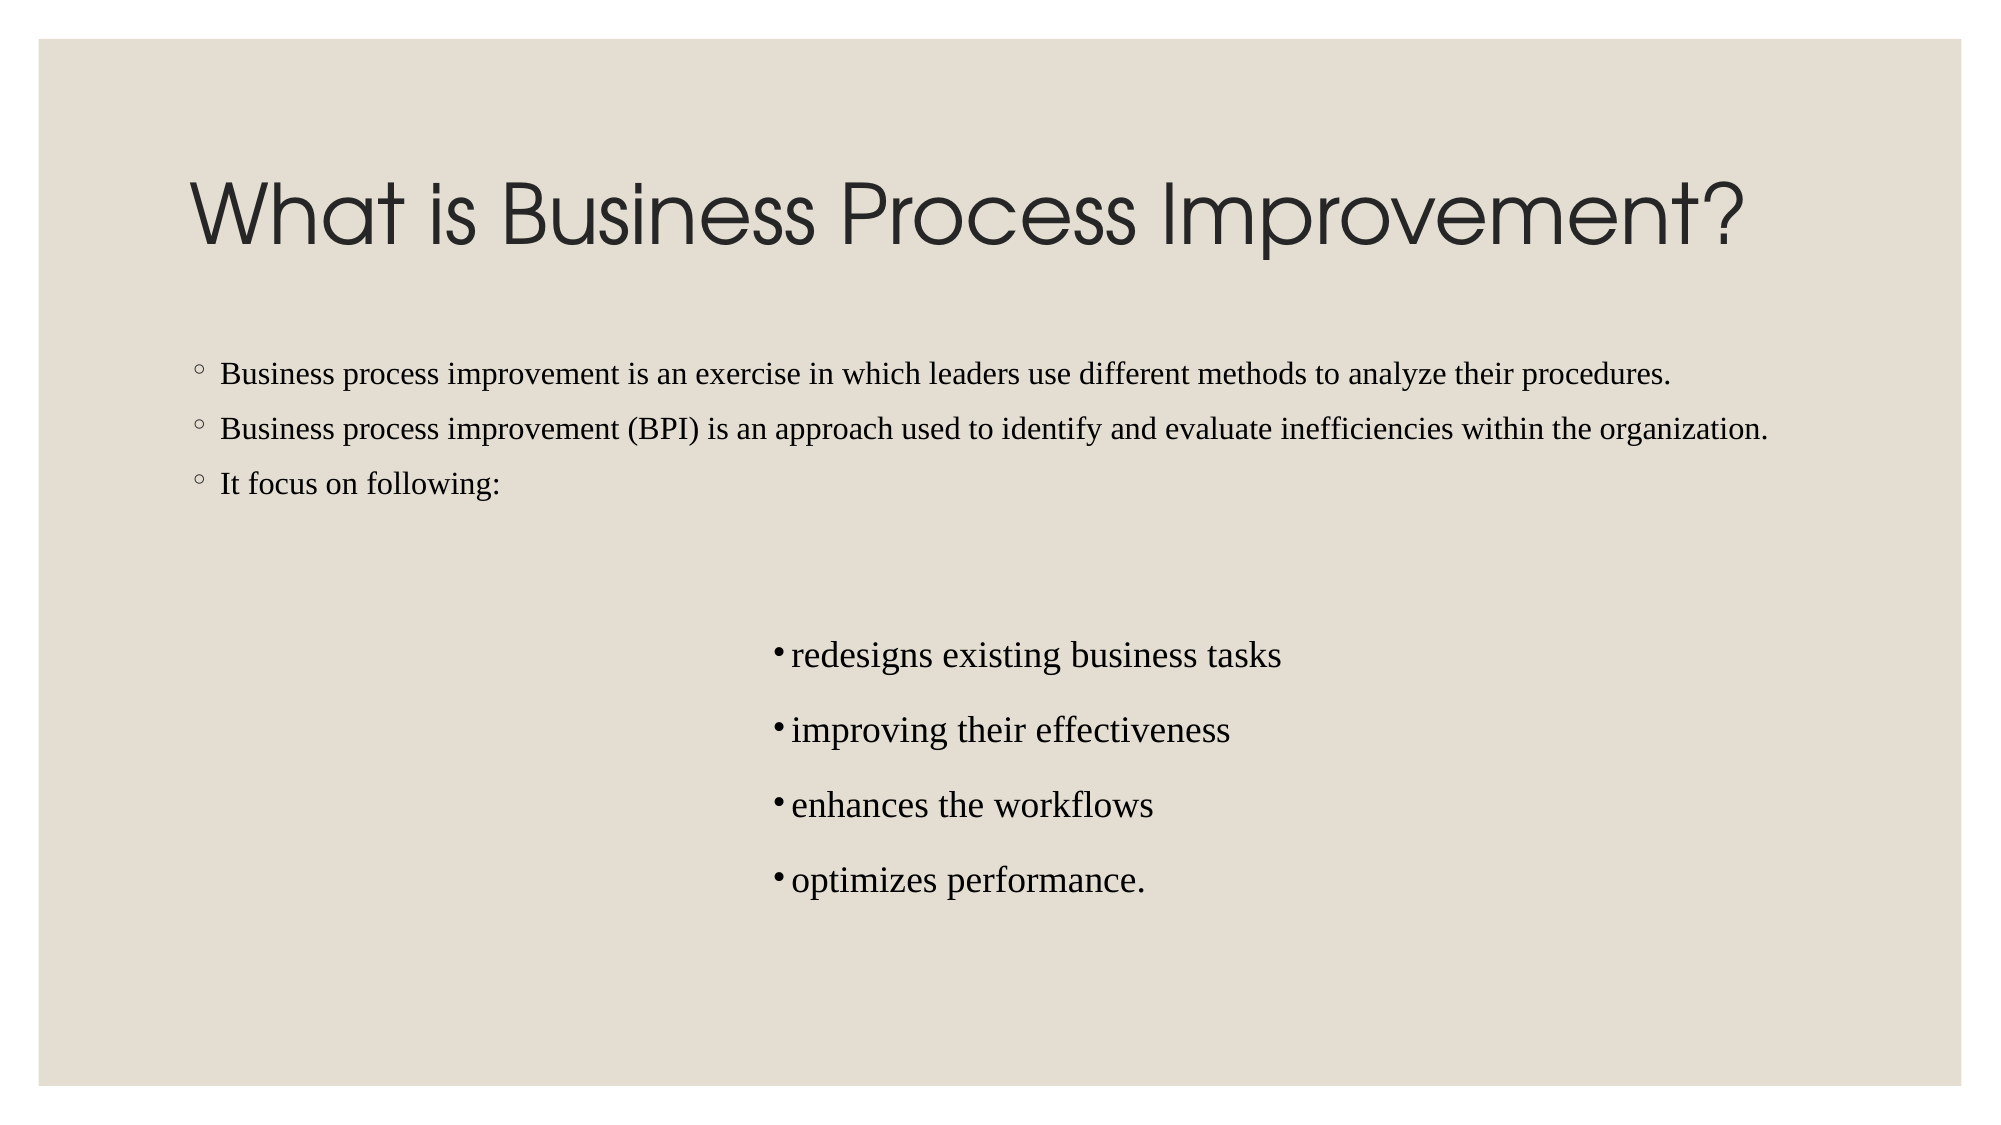

# What is Business Process Improvement?
Business process improvement is an exercise in which leaders use different methods to analyze their procedures.
Business process improvement (BPI) is an approach used to identify and evaluate inefficiencies within the organization.
It focus on following:

redesigns existing business tasks

improving their effectiveness

enhances the workflows

optimizes performance.